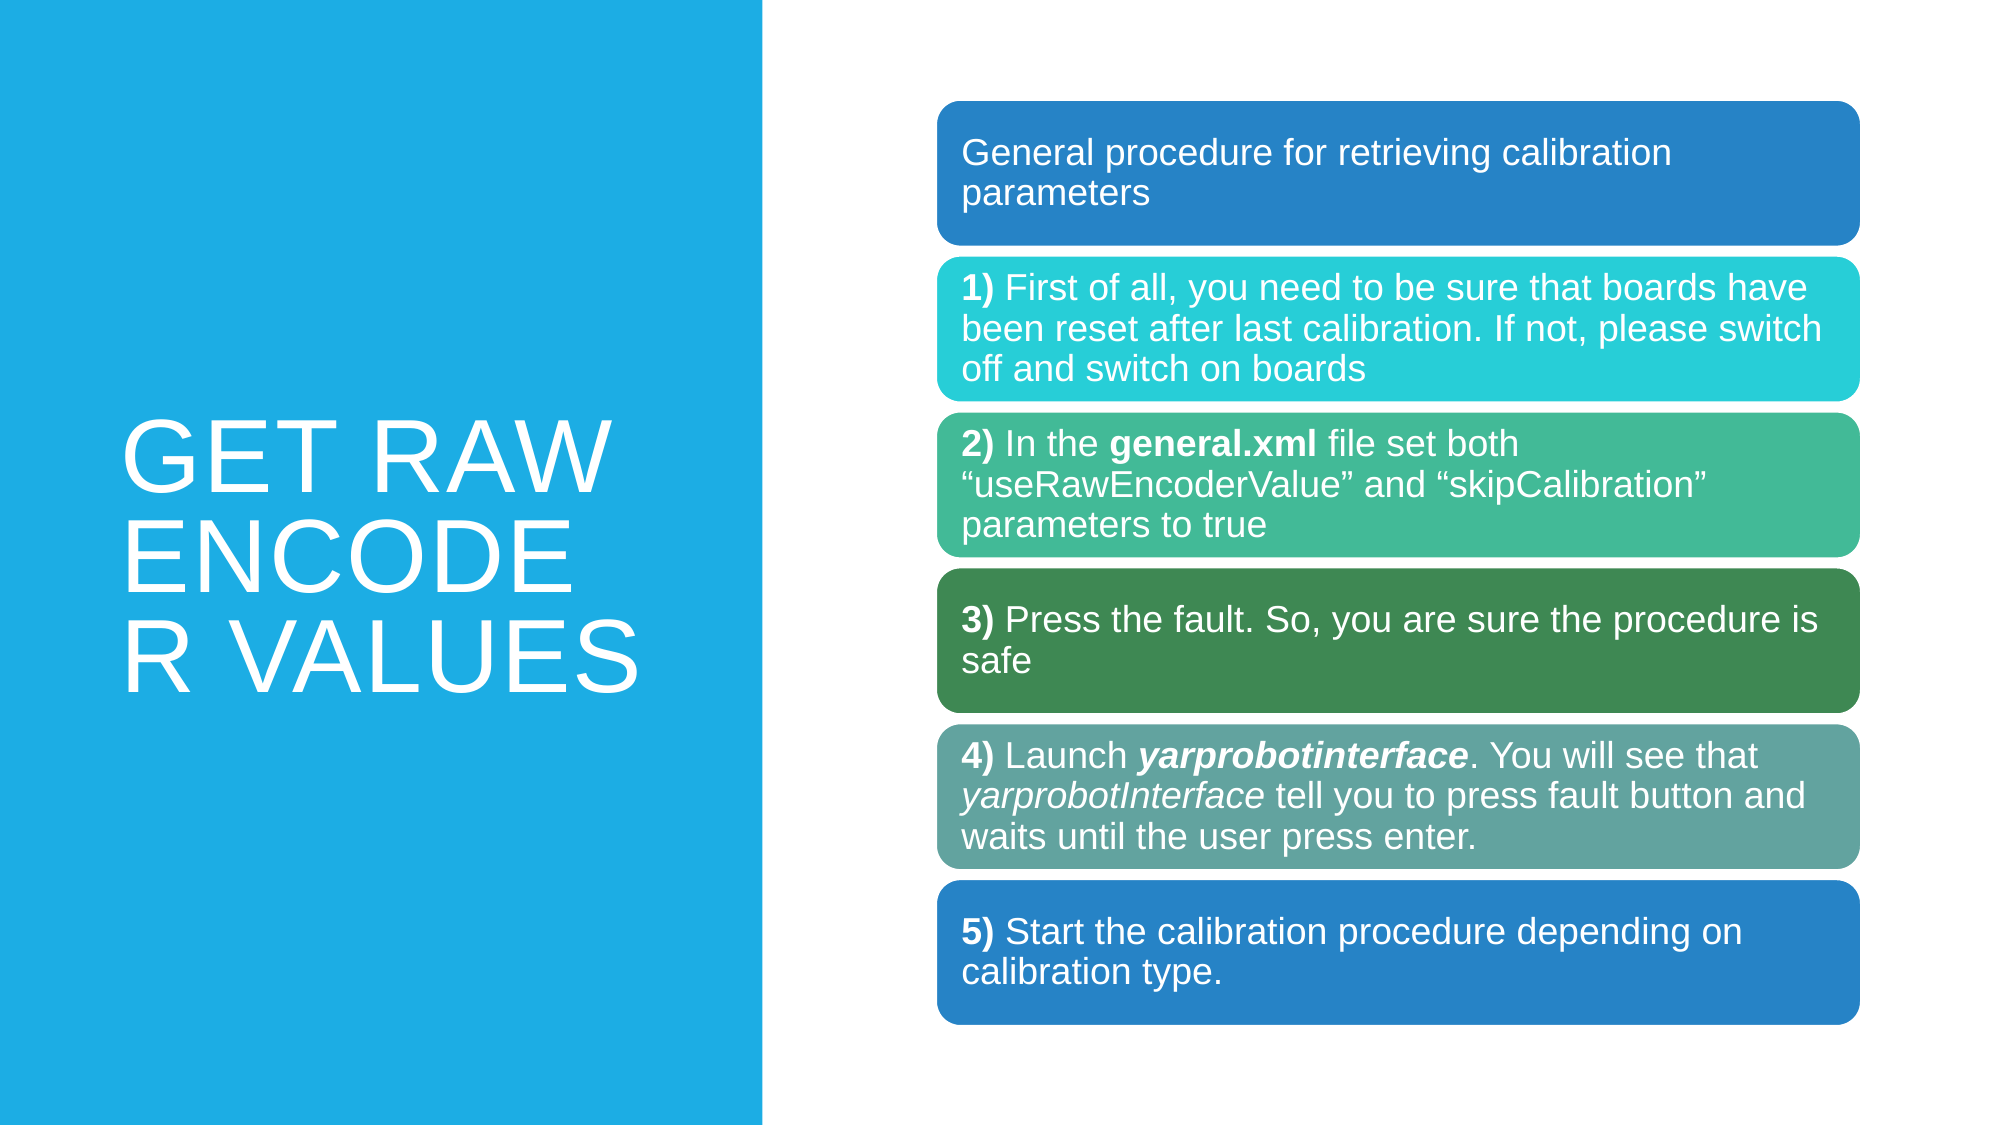

General procedure for retrieving calibration parameters
1) First of all, you need to be sure that boards have been reset after last calibration. If not, please switch off and switch on boards
2) In the general.xml file set both “useRawEncoderValue” and “skipCalibration” parameters to true
3) Press the fault. So, you are sure the procedure is safe
4) Launch yarprobotinterface. You will see that yarprobotInterface tell you to press fault button and waits until the user press enter.
5) Start the calibration procedure depending on calibration type.
# Get Raw encoder values